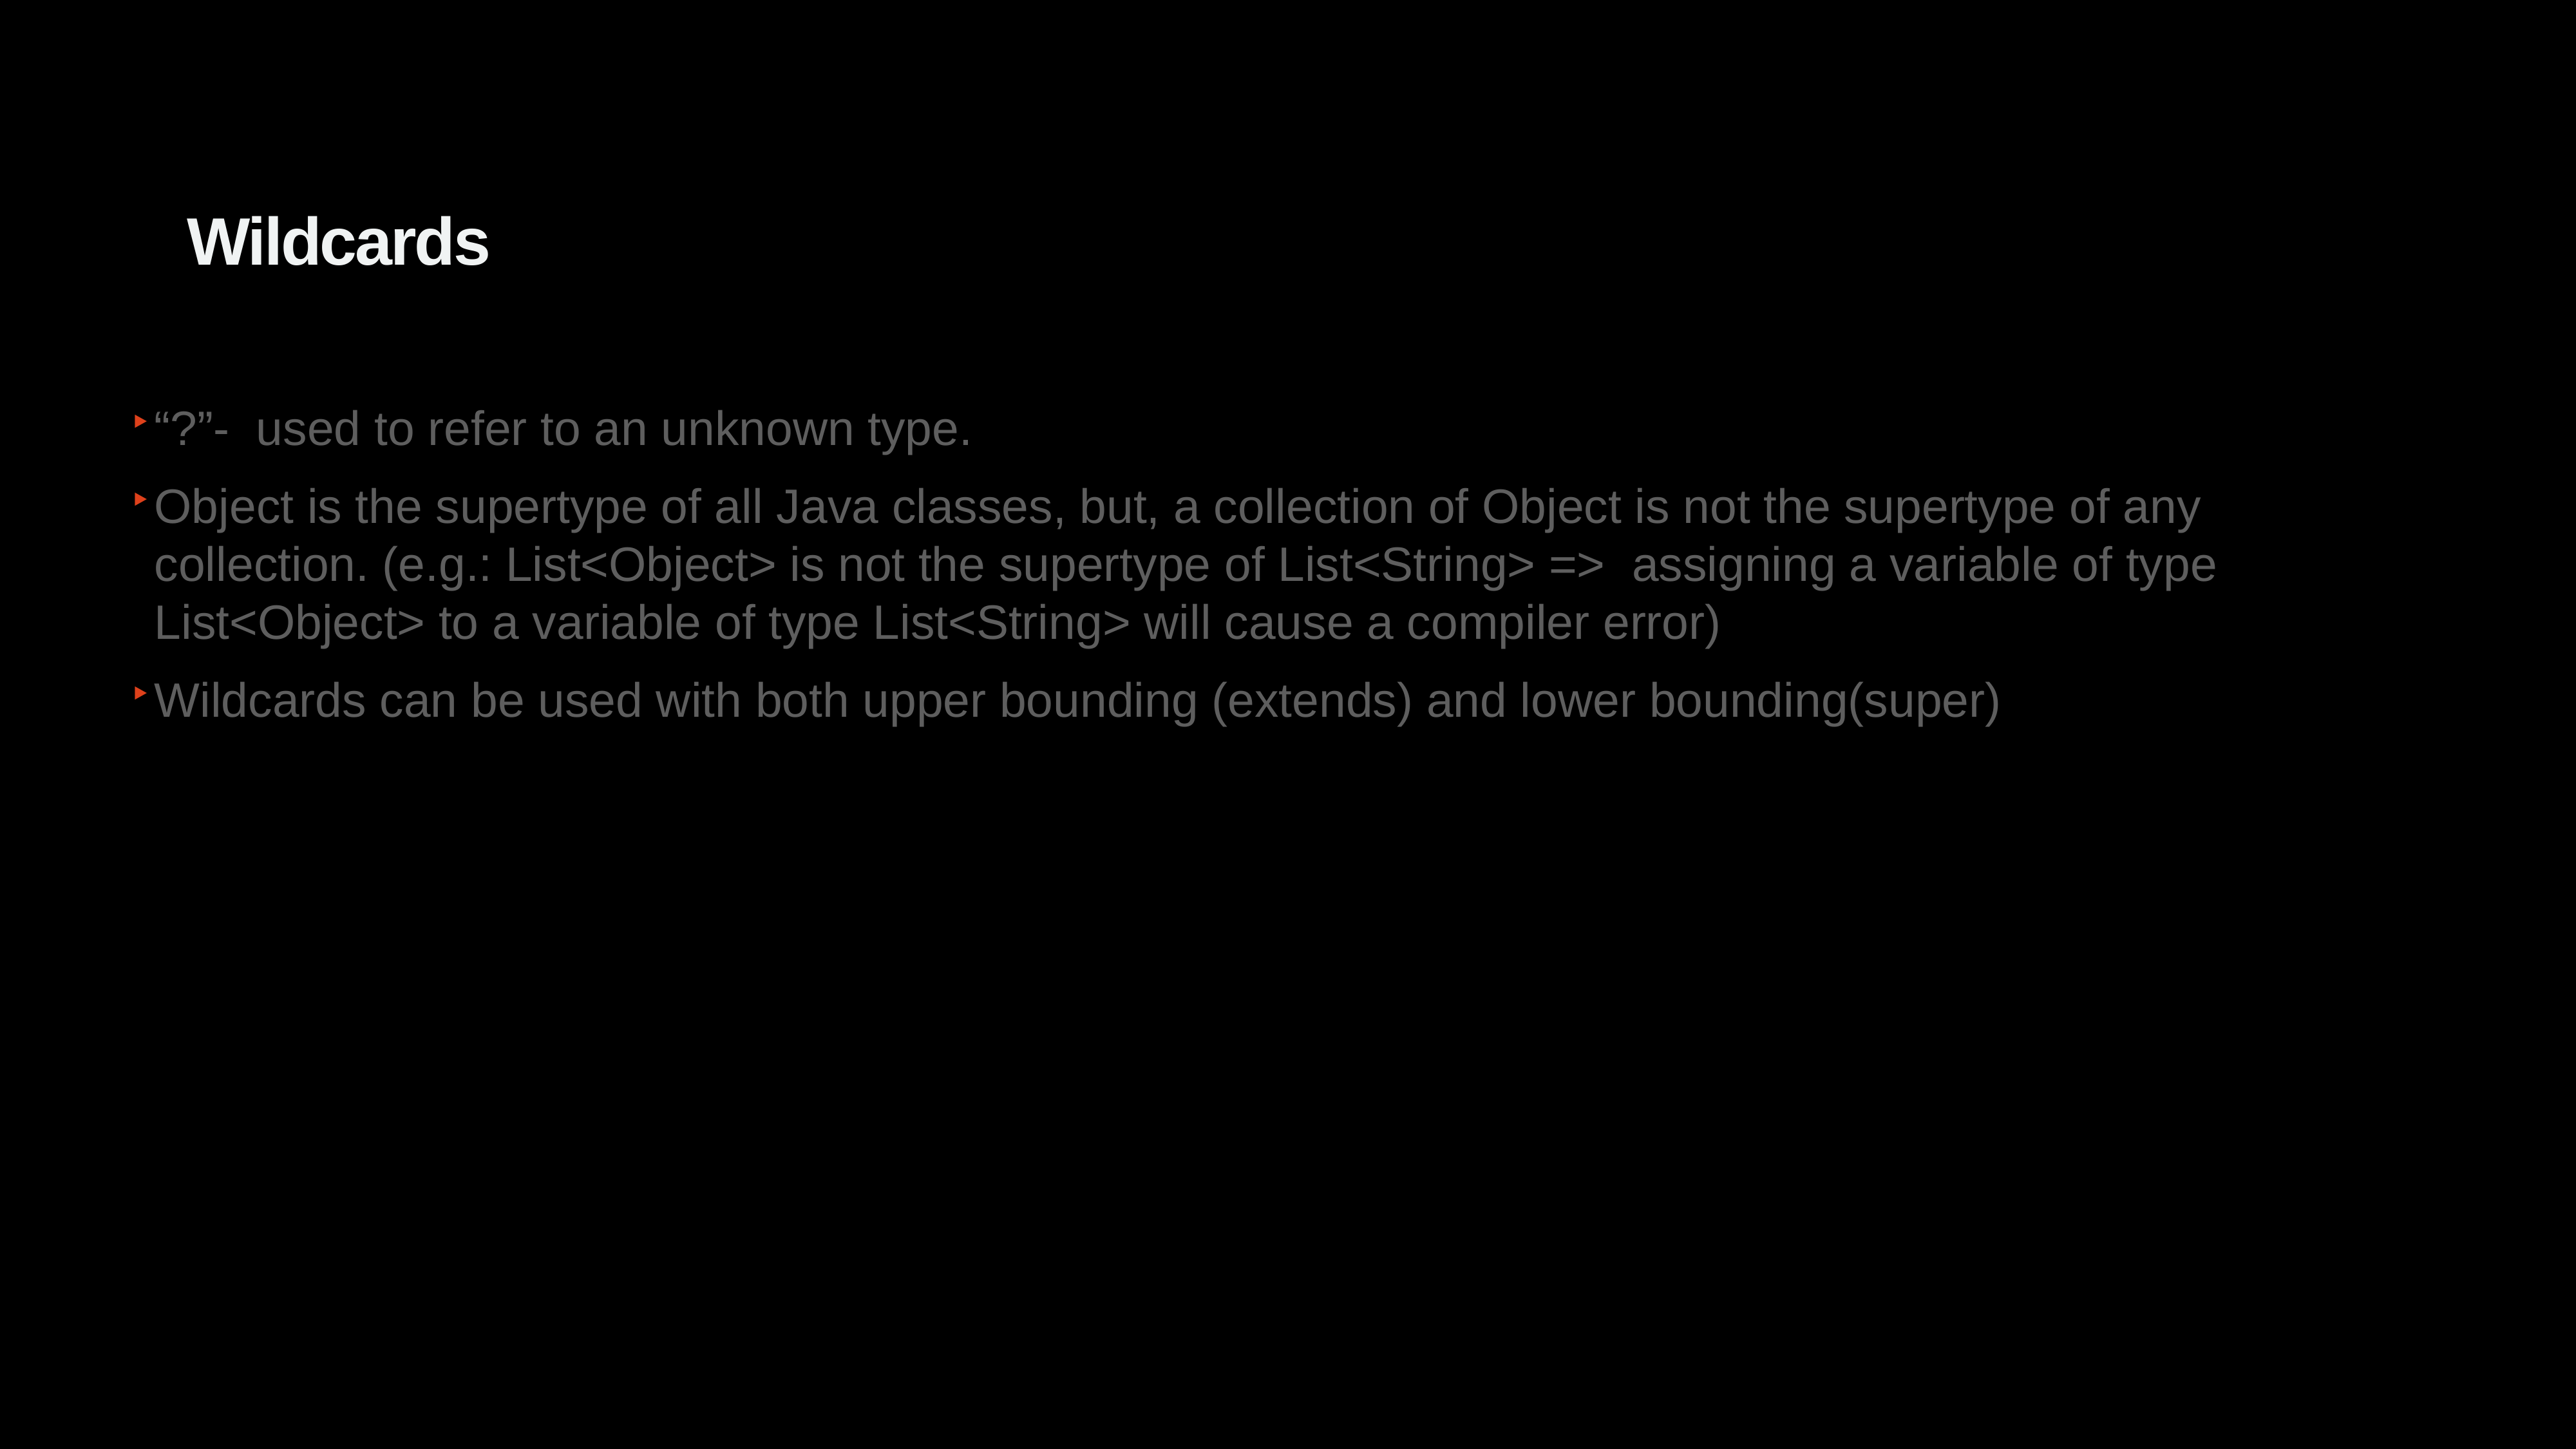

Wildcards
Bullet examples
“?”-  used to refer to an unknown type.
Object is the supertype of all Java classes, but, a collection of Object is not the supertype of any collection. (e.g.: List<Object> is not the supertype of List<String> =>  assigning a variable of type List<Object> to a variable of type List<String> will cause a compiler error)
Wildcards can be used with both upper bounding (extends) and lower bounding(super)

29